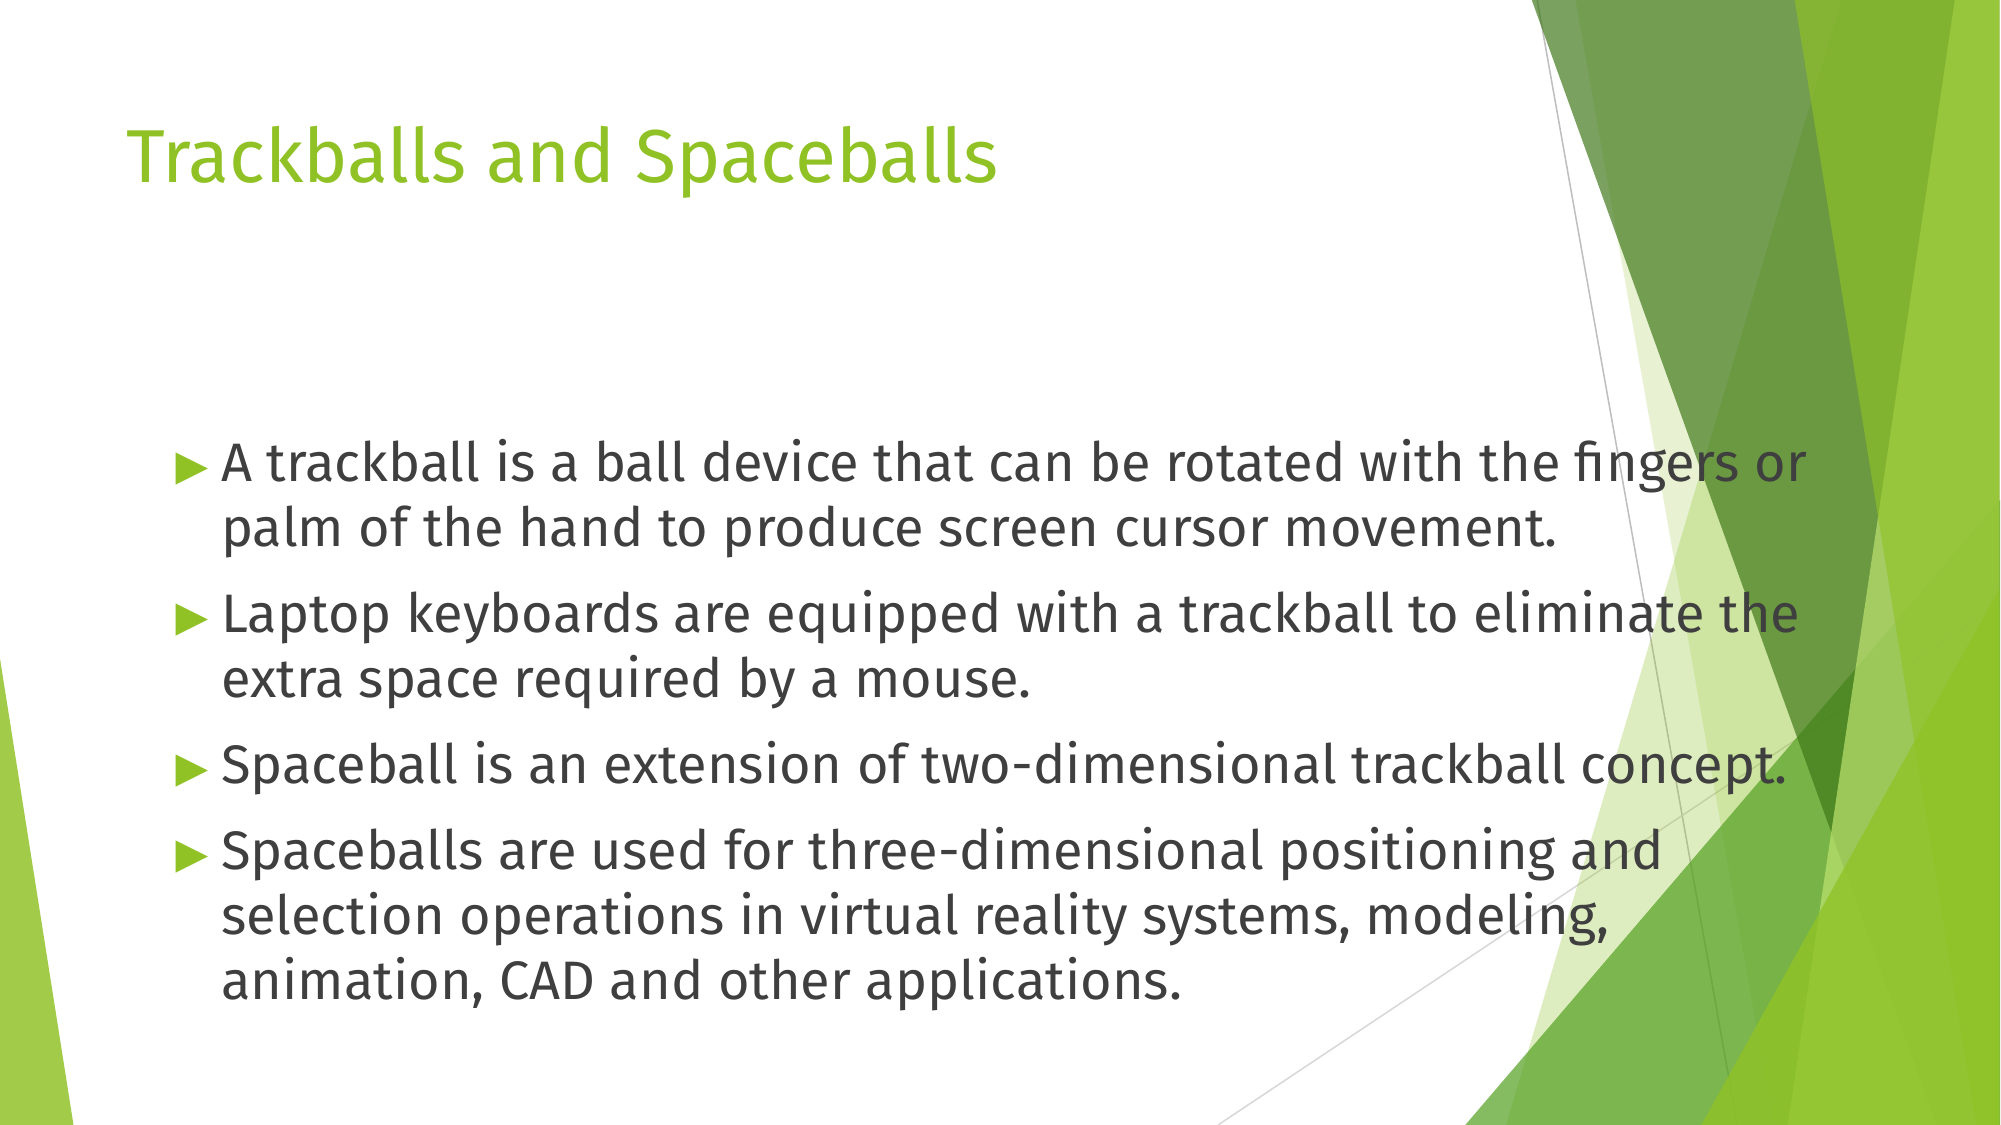

# Trackballs and Spaceballs
A trackball is a ball device that can be rotated with the fingers or palm of the hand to produce screen cursor movement.
Laptop keyboards are equipped with a trackball to eliminate the extra space required by a mouse.
Spaceball is an extension of two-dimensional trackball concept.
Spaceballs are used for three-dimensional positioning and selection operations in virtual reality systems, modeling, animation, CAD and other applications.